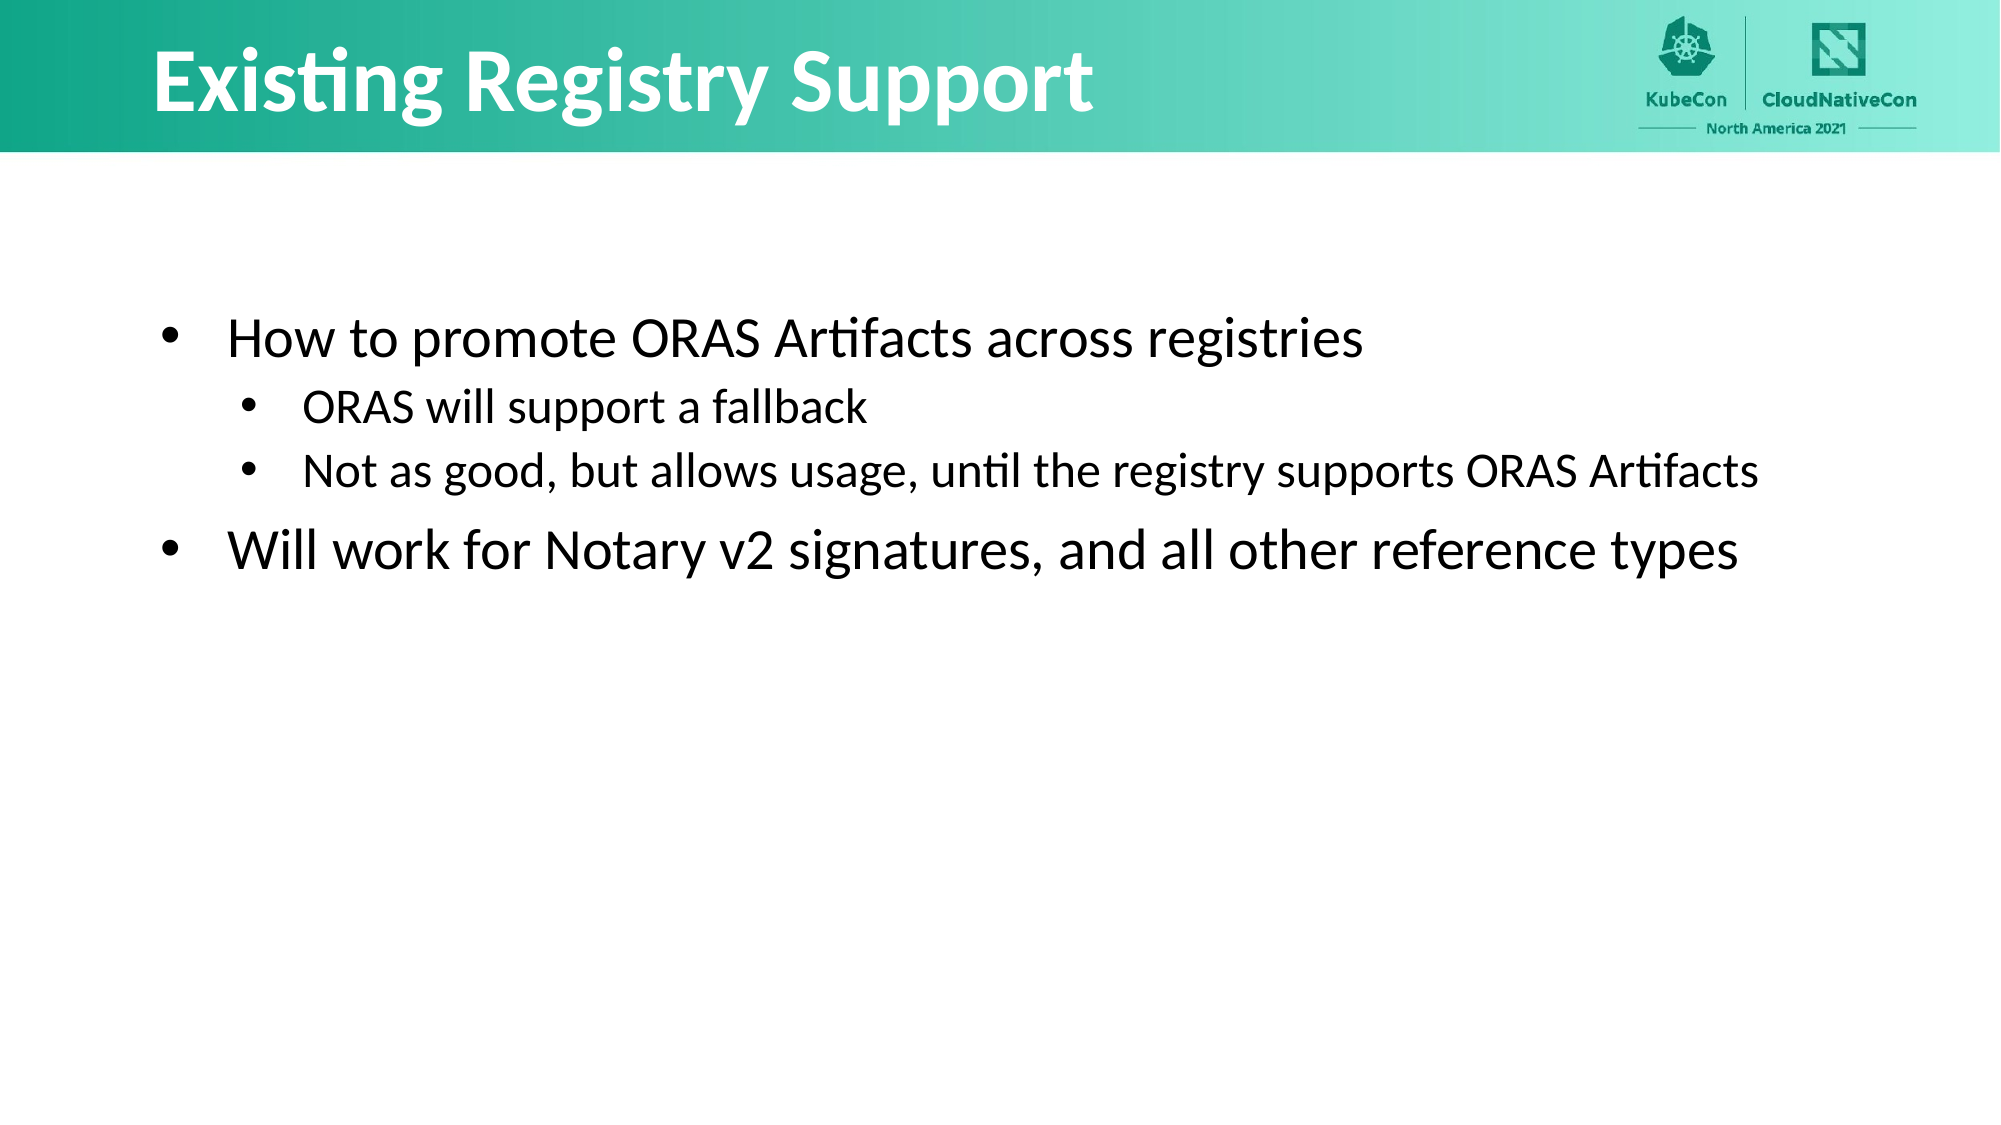

# Existing Registry Support
How to promote ORAS Artifacts across registries
ORAS will support a fallback
Not as good, but allows usage, until the registry supports ORAS Artifacts
Will work for Notary v2 signatures, and all other reference types